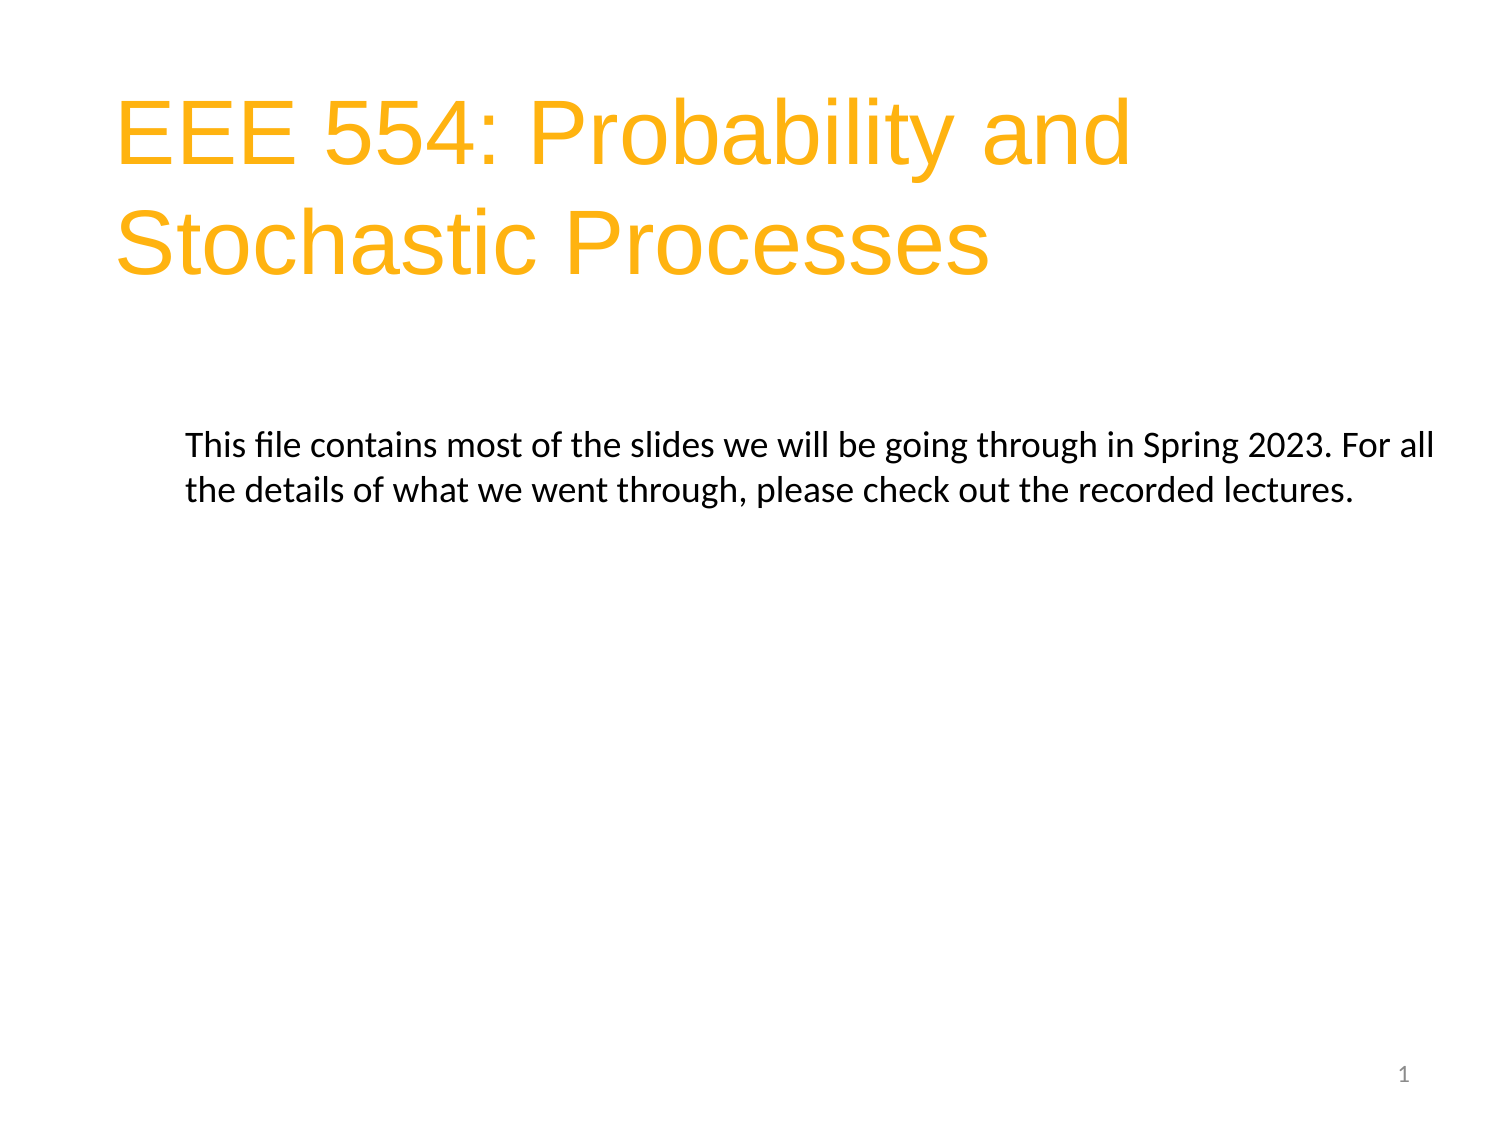

# EEE 554: Probability and Stochastic Processes
This file contains most of the slides we will be going through in Spring 2023. For all
the details of what we went through, please check out the recorded lectures.
1